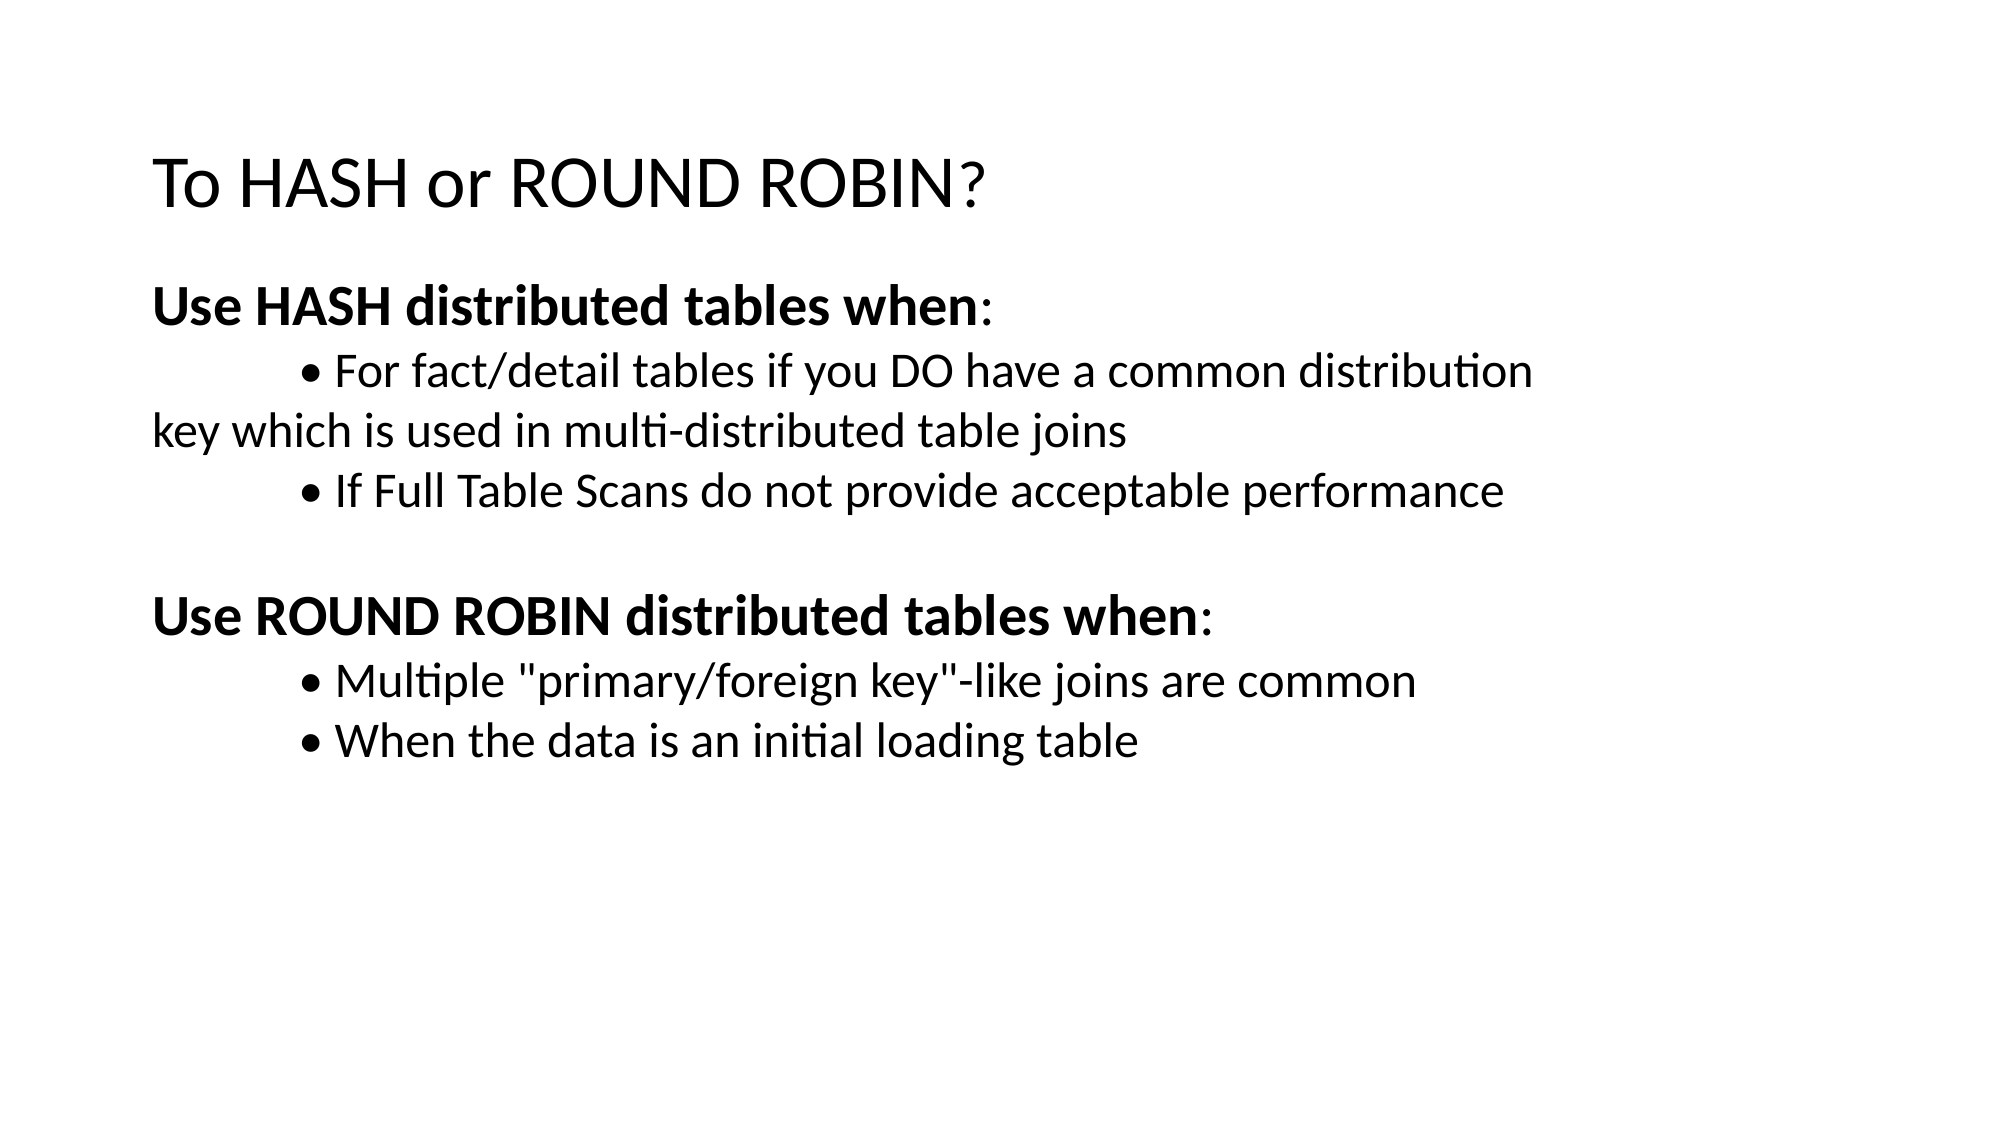

To HASH or ROUND ROBIN?

Use HASH distributed tables when:
             • For fact/detail tables if you DO have a common distribution key which is used in multi-distributed table joins
             • If Full Table Scans do not provide acceptable performance

Use ROUND ROBIN distributed tables when:
             • Multiple "primary/foreign key"-like joins are common
             • When the data is an initial loading table